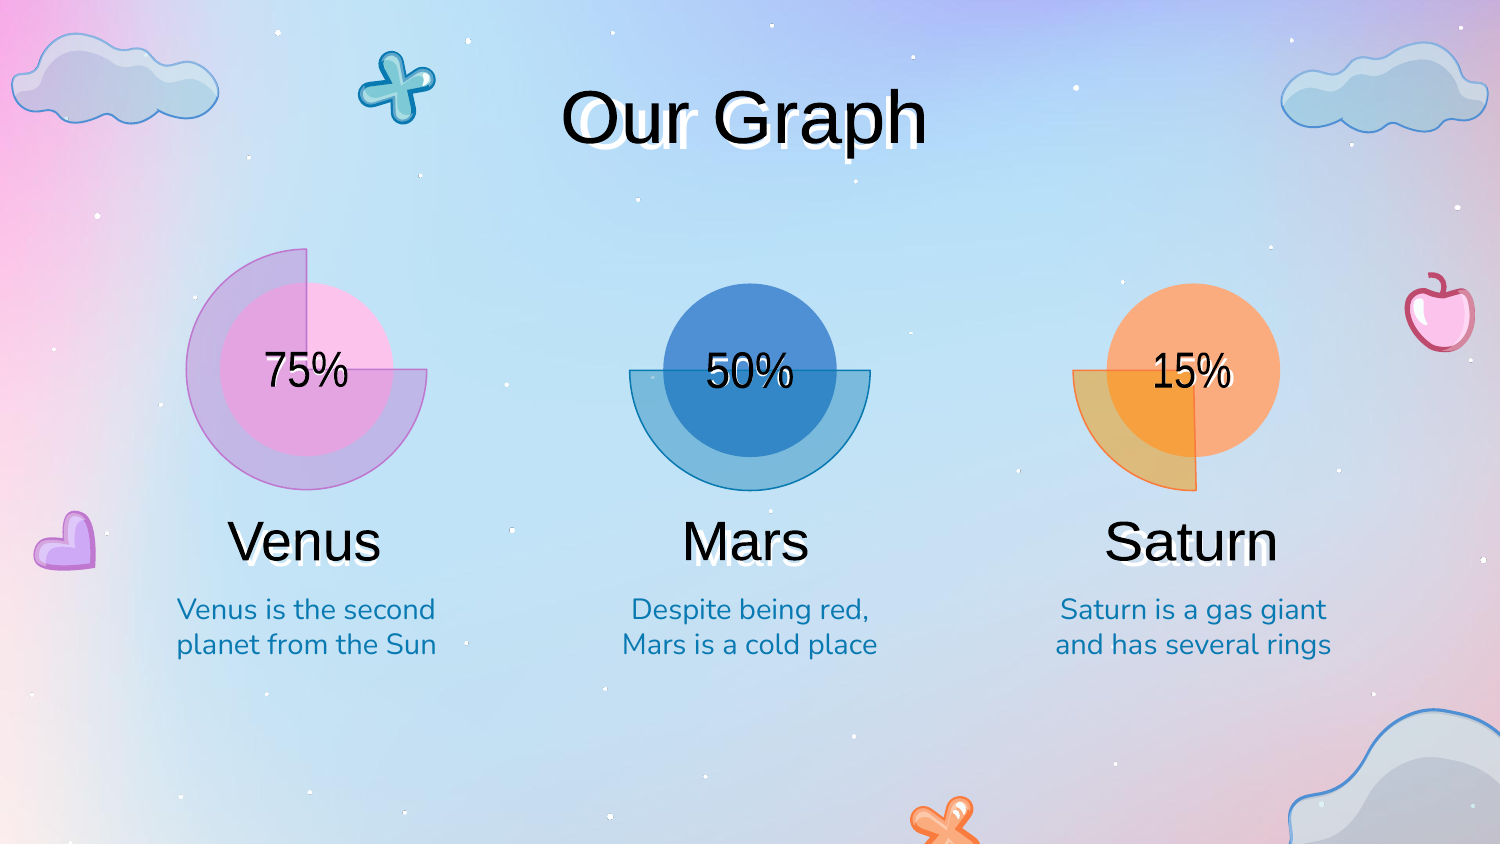

# Our Graph
Our Graph

75%
50%
15%
75%
50%
15%

Venus
Mars
Saturn
Saturn
Venus
Mars
Venus is the second planet from the Sun
Despite being red, Mars is a cold place
Saturn is a gas giant and has several rings